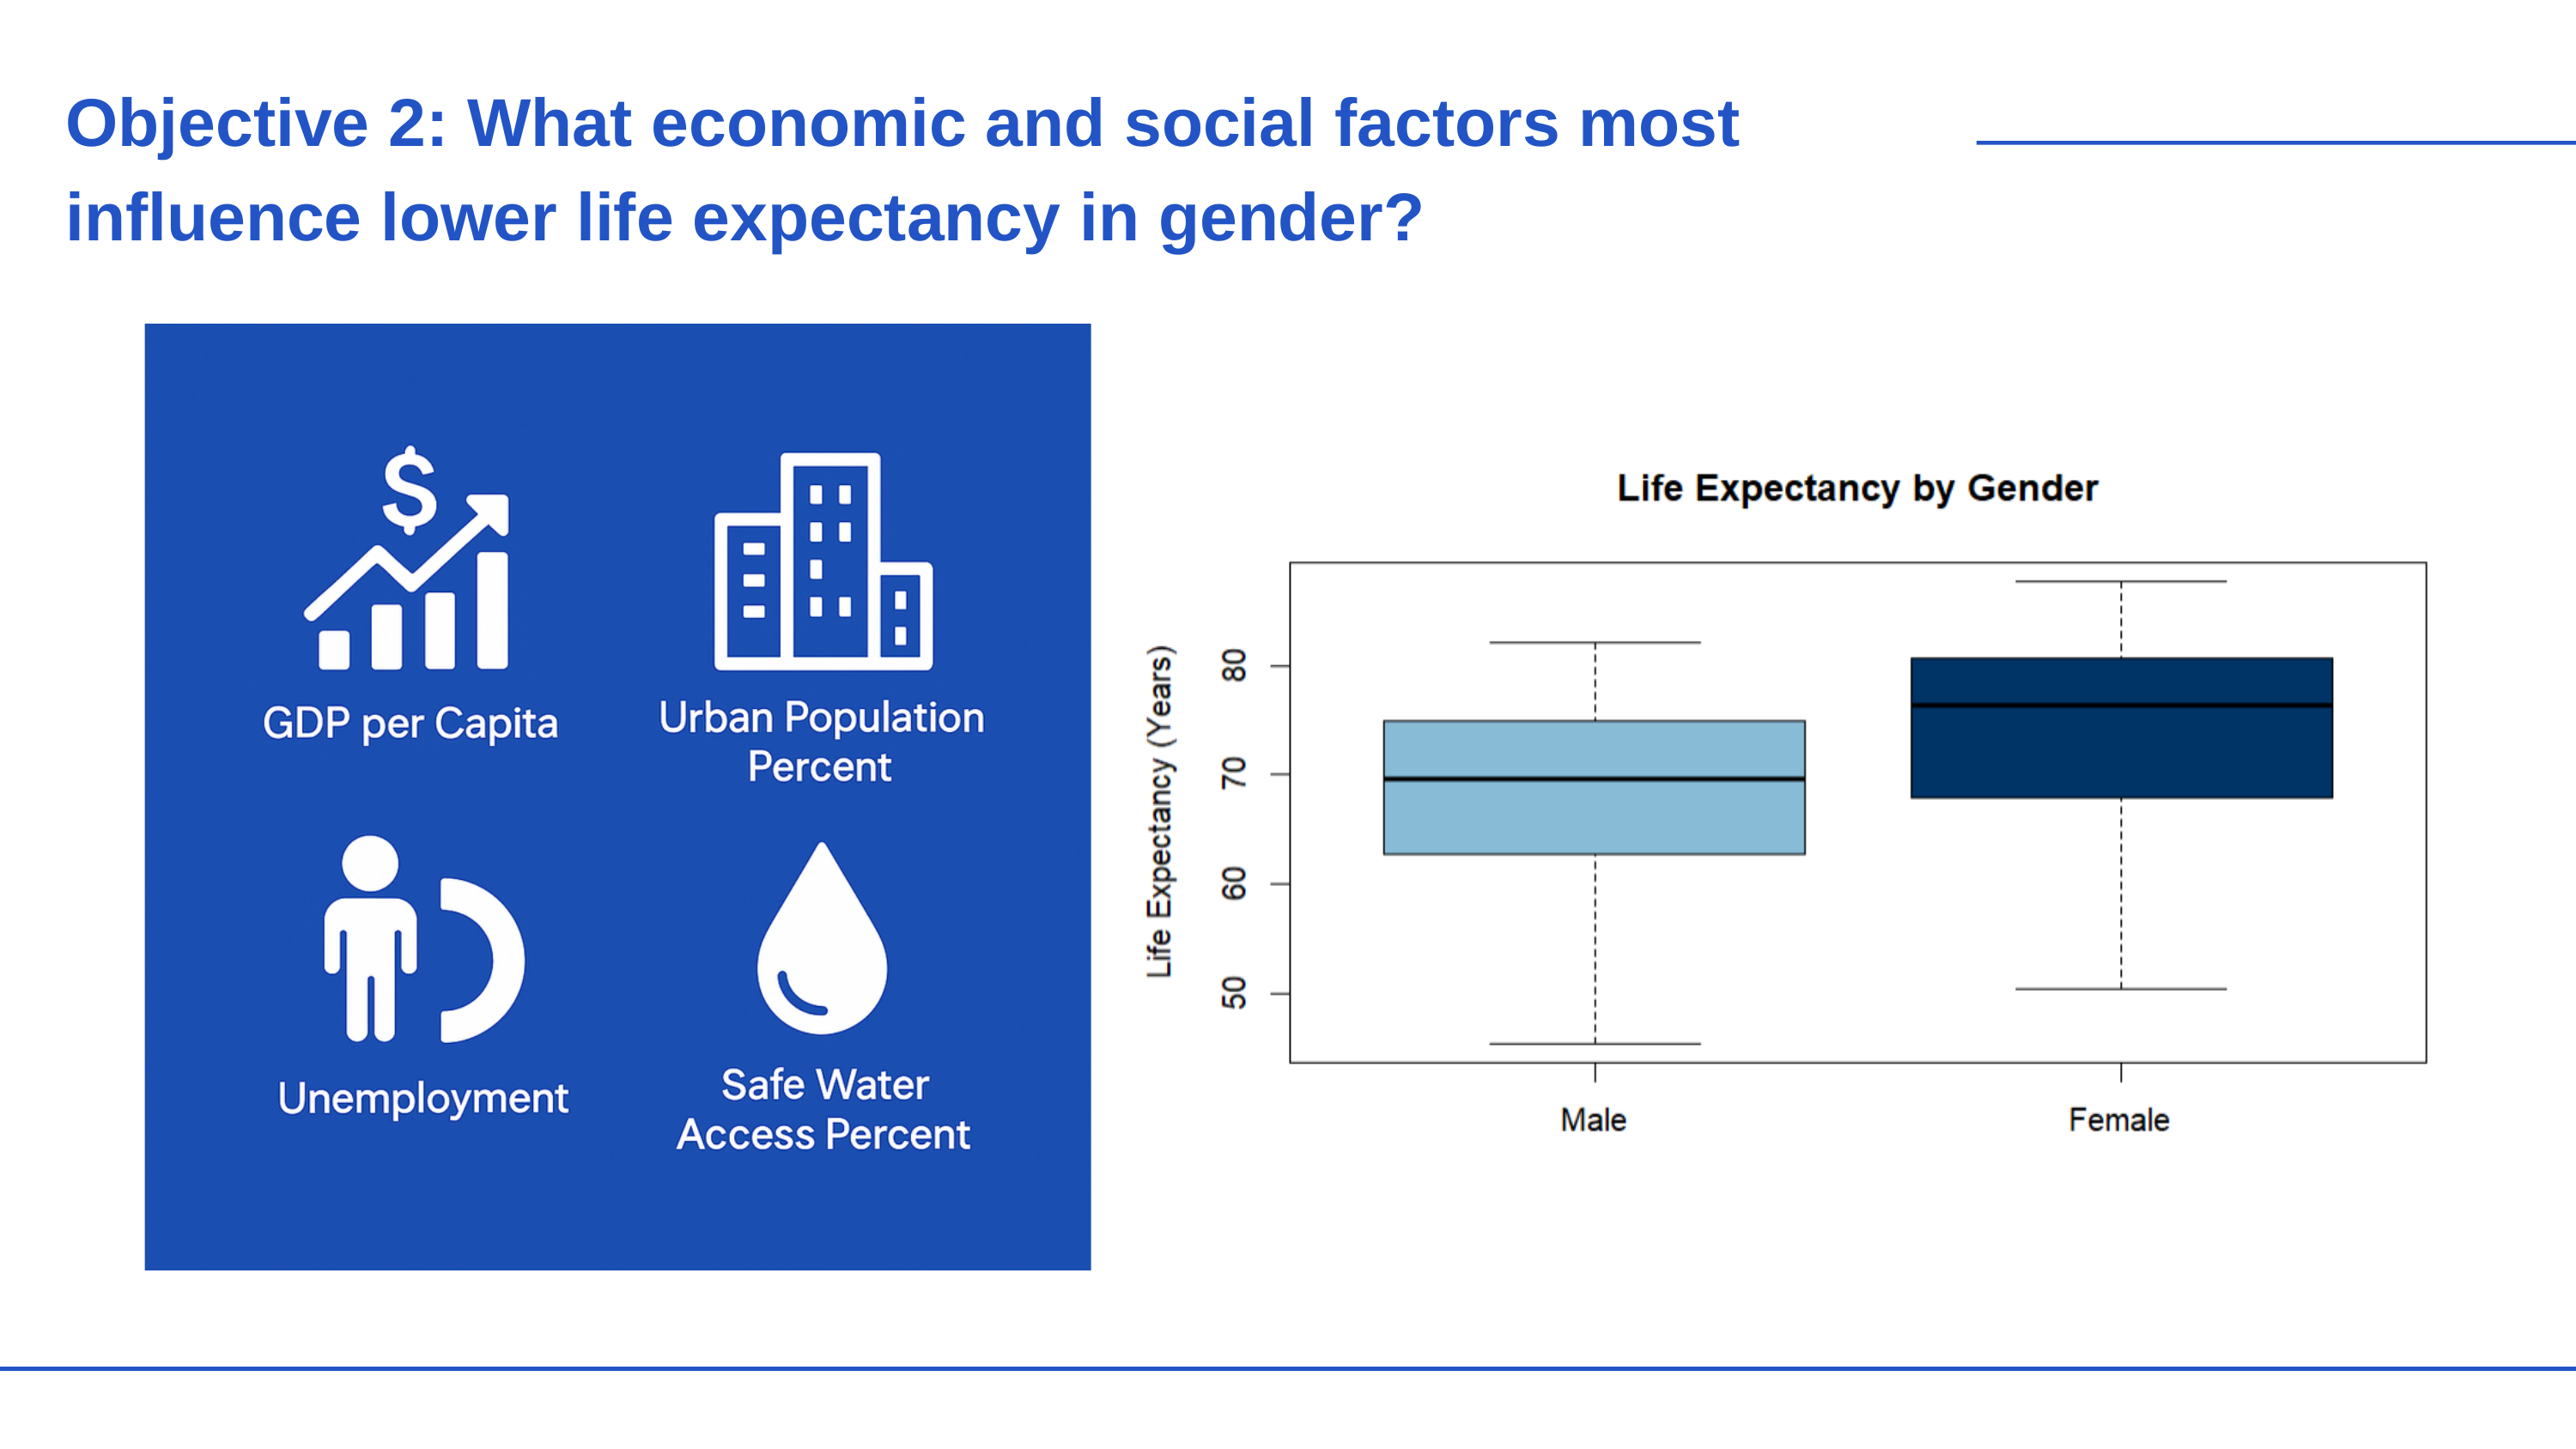

Objective 2: What economic and social factors most influence lower life expectancy in gender?